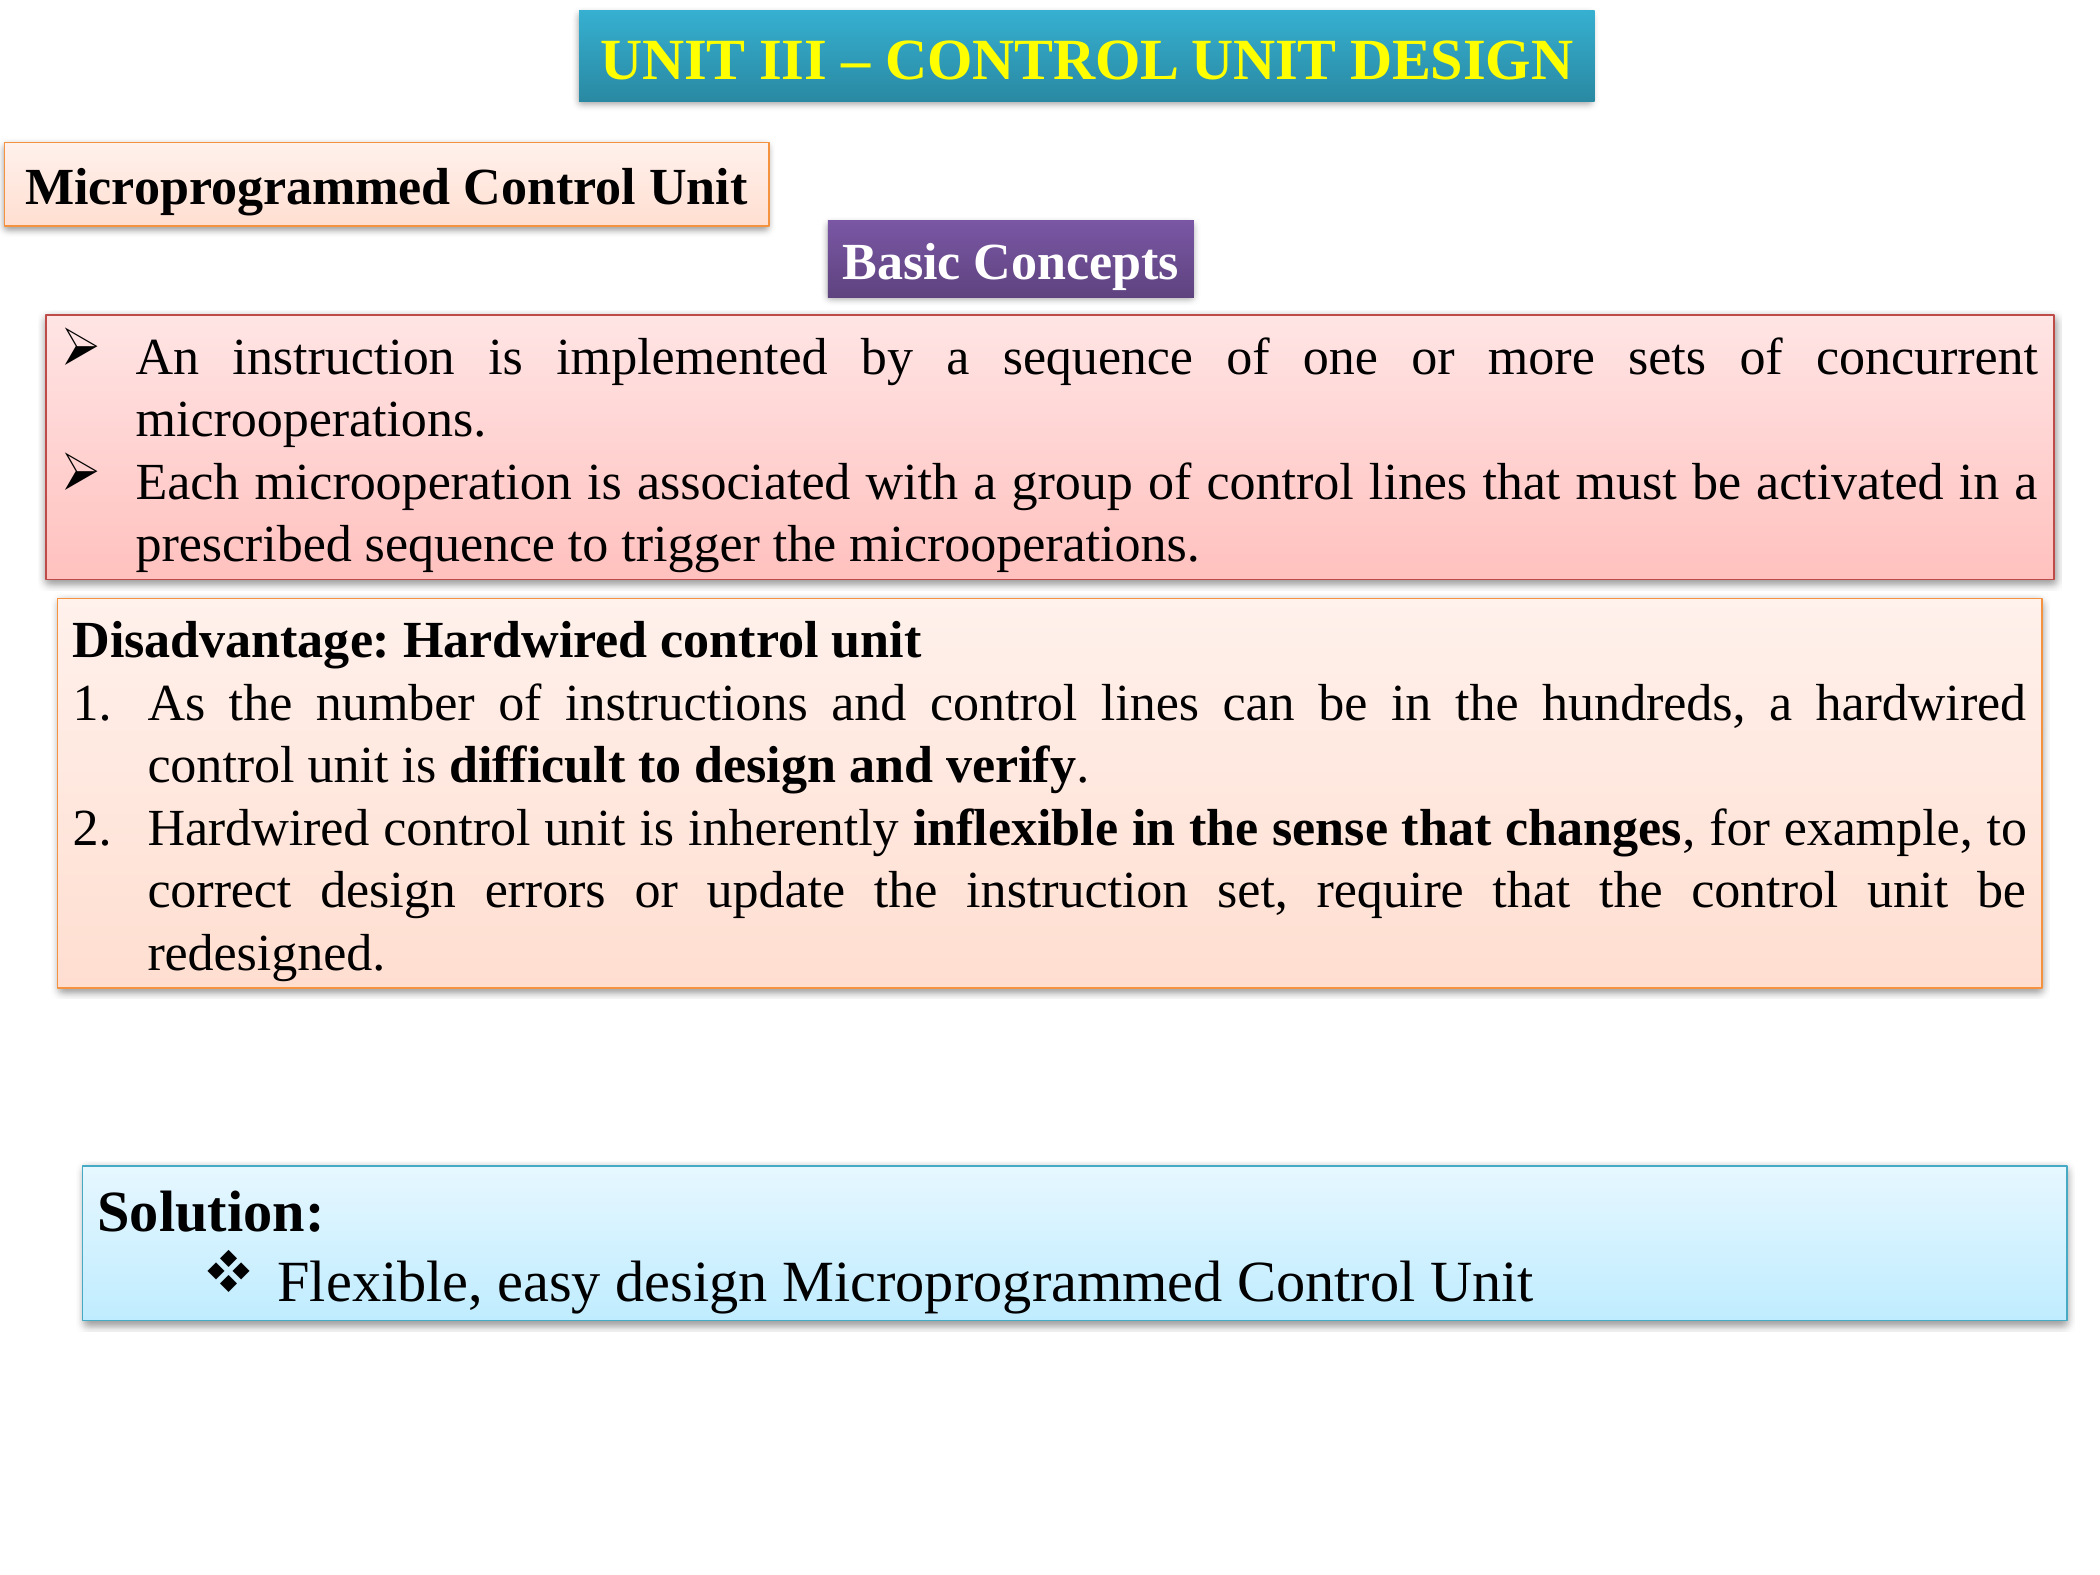

UNIT III – CONTROL UNIT DESIGN
Microprogrammed Control Unit
Basic Concepts
An instruction is implemented by a sequence of one or more sets of concurrent microoperations.
Each microoperation is associated with a group of control lines that must be activated in a prescribed sequence to trigger the microoperations.
Disadvantage: Hardwired control unit
As the number of instructions and control lines can be in the hundreds, a hardwired control unit is difficult to design and verify.
Hardwired control unit is inherently inflexible in the sense that changes, for example, to correct design errors or update the instruction set, require that the control unit be redesigned.
Solution:
Flexible, easy design Microprogrammed Control Unit